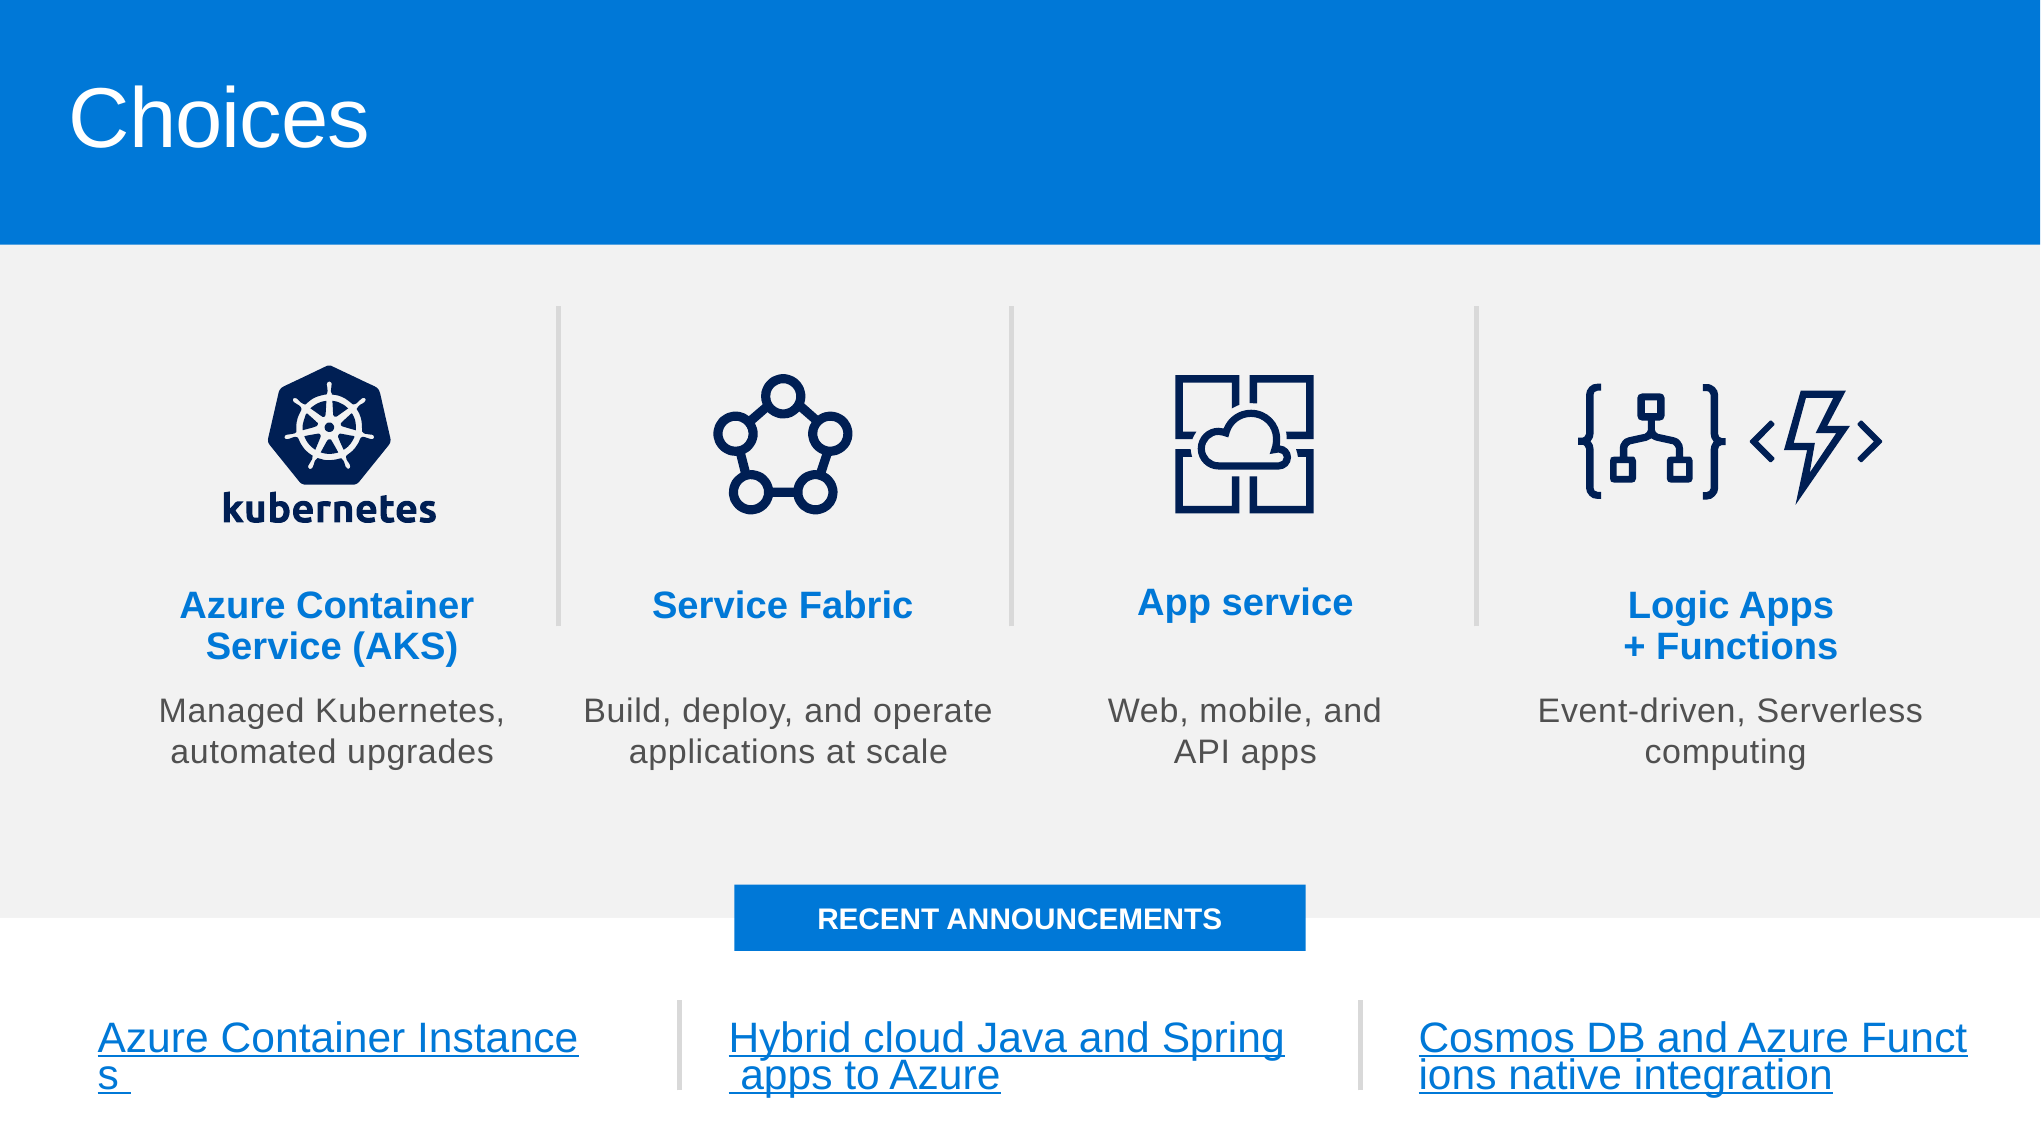

# Choices

Azure Container
Service (AKS)
App service
Logic Apps
+ Functions
Service Fabric
Managed Kubernetes, automated upgrades
Build, deploy, and operate applications at scale
Web, mobile, and API apps
Event-driven, Serverless computing
RECENT ANNOUNCEMENTS

Azure Container Instances
Hybrid cloud Java and Spring apps to Azure
Cosmos DB and Azure Functions native integration